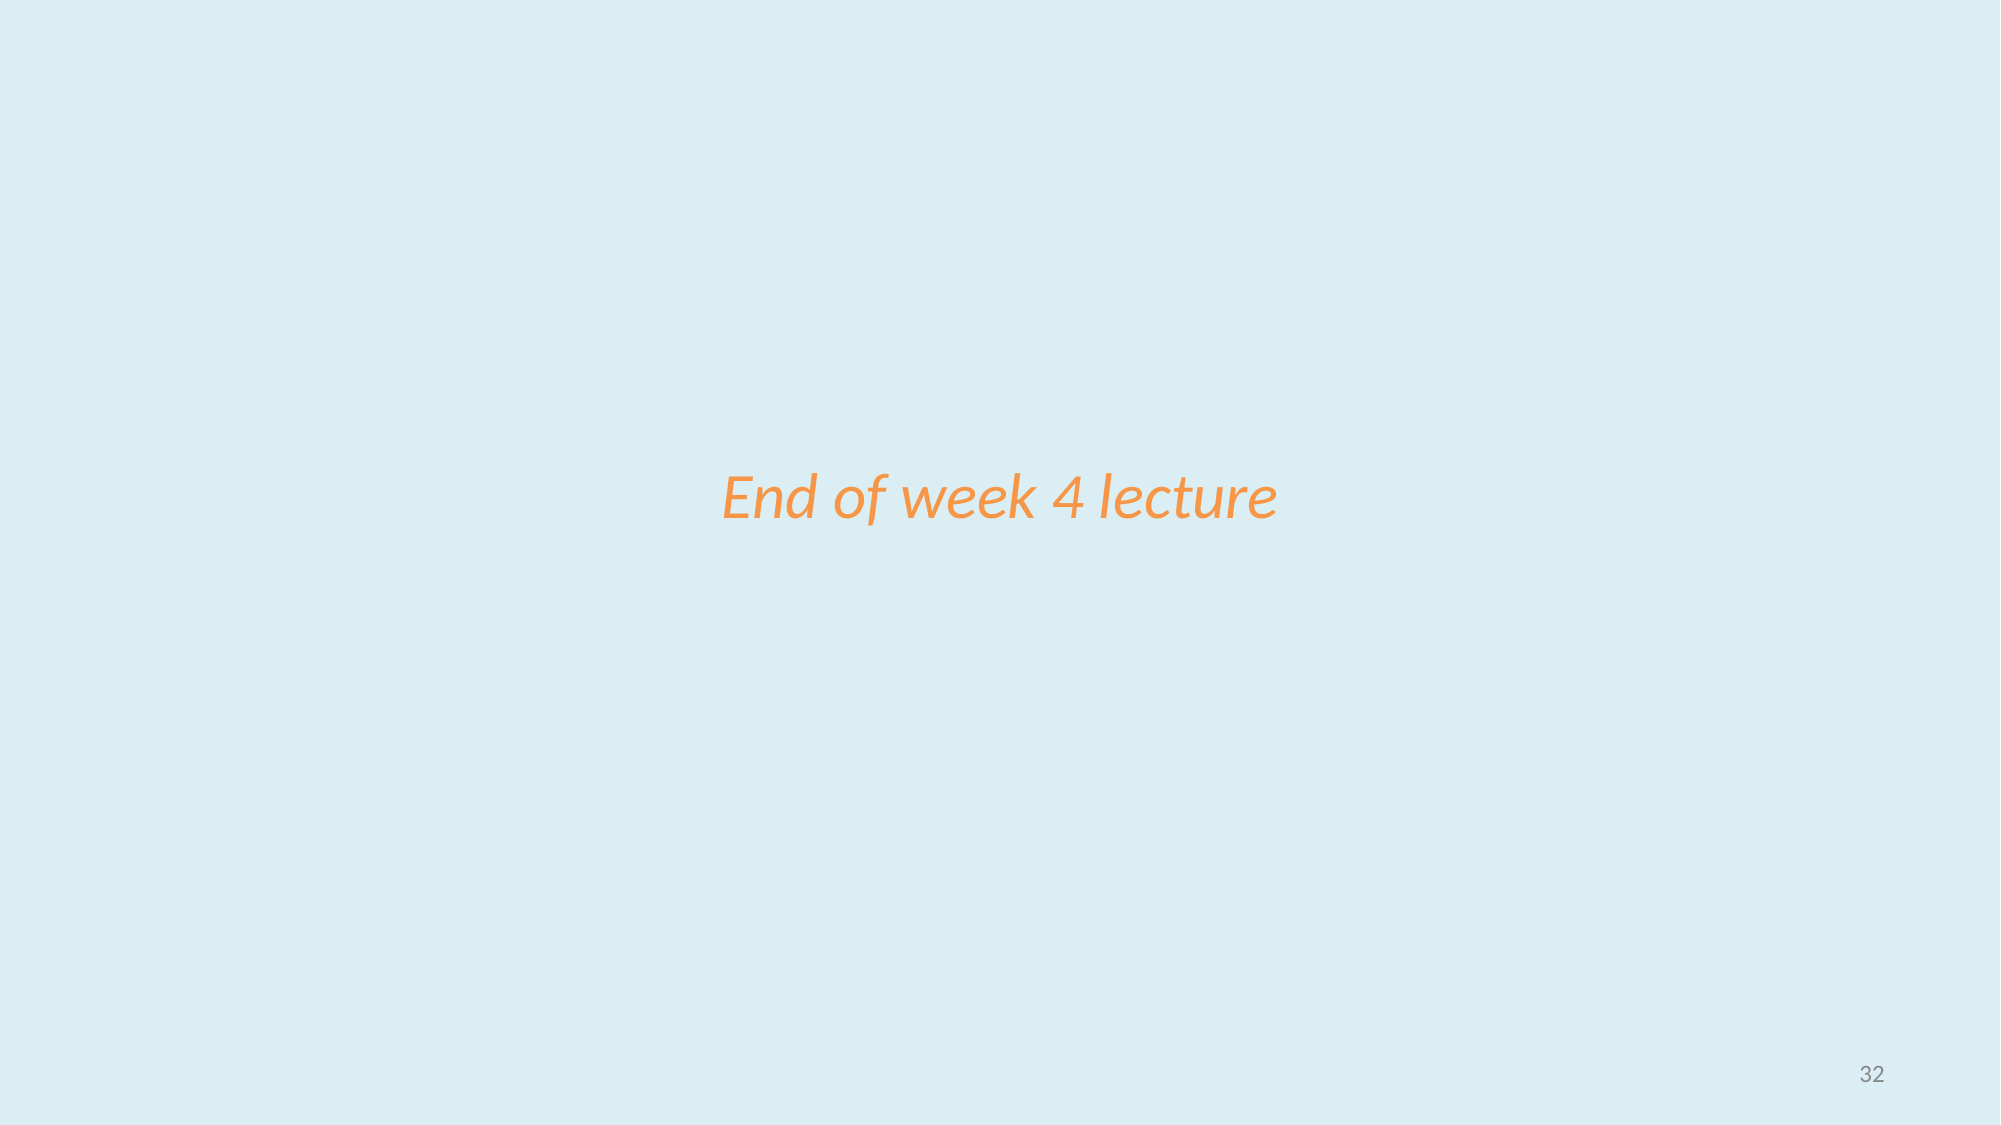

# End of week 4 lecture
32